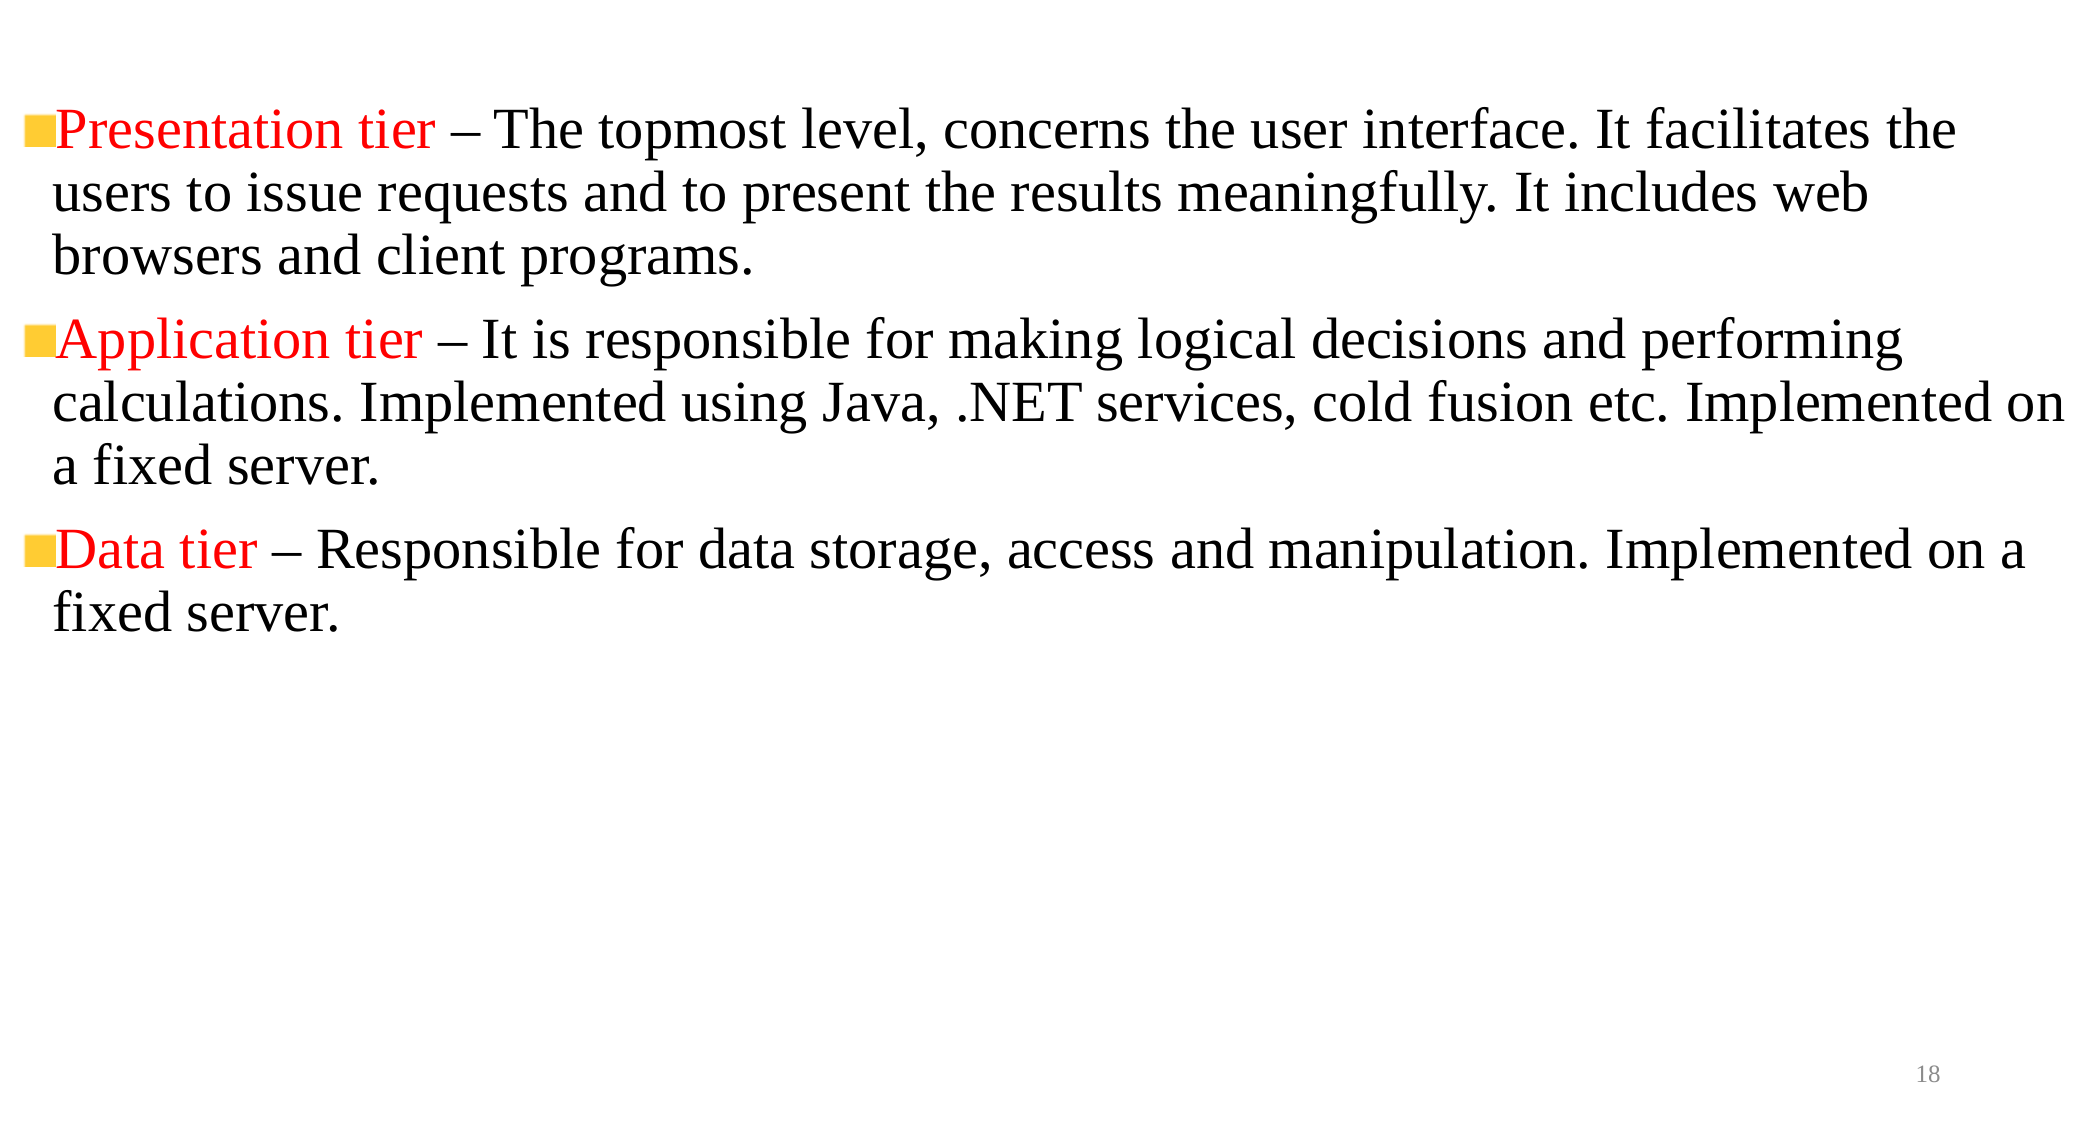

Presentation tier – The topmost level, concerns the user interface. It facilitates the users to issue requests and to present the results meaningfully. It includes web browsers and client programs.
Application tier – It is responsible for making logical decisions and performing calculations. Implemented using Java, .NET services, cold fusion etc. Implemented on a fixed server.
Data tier – Responsible for data storage, access and manipulation. Implemented on a fixed server.
18